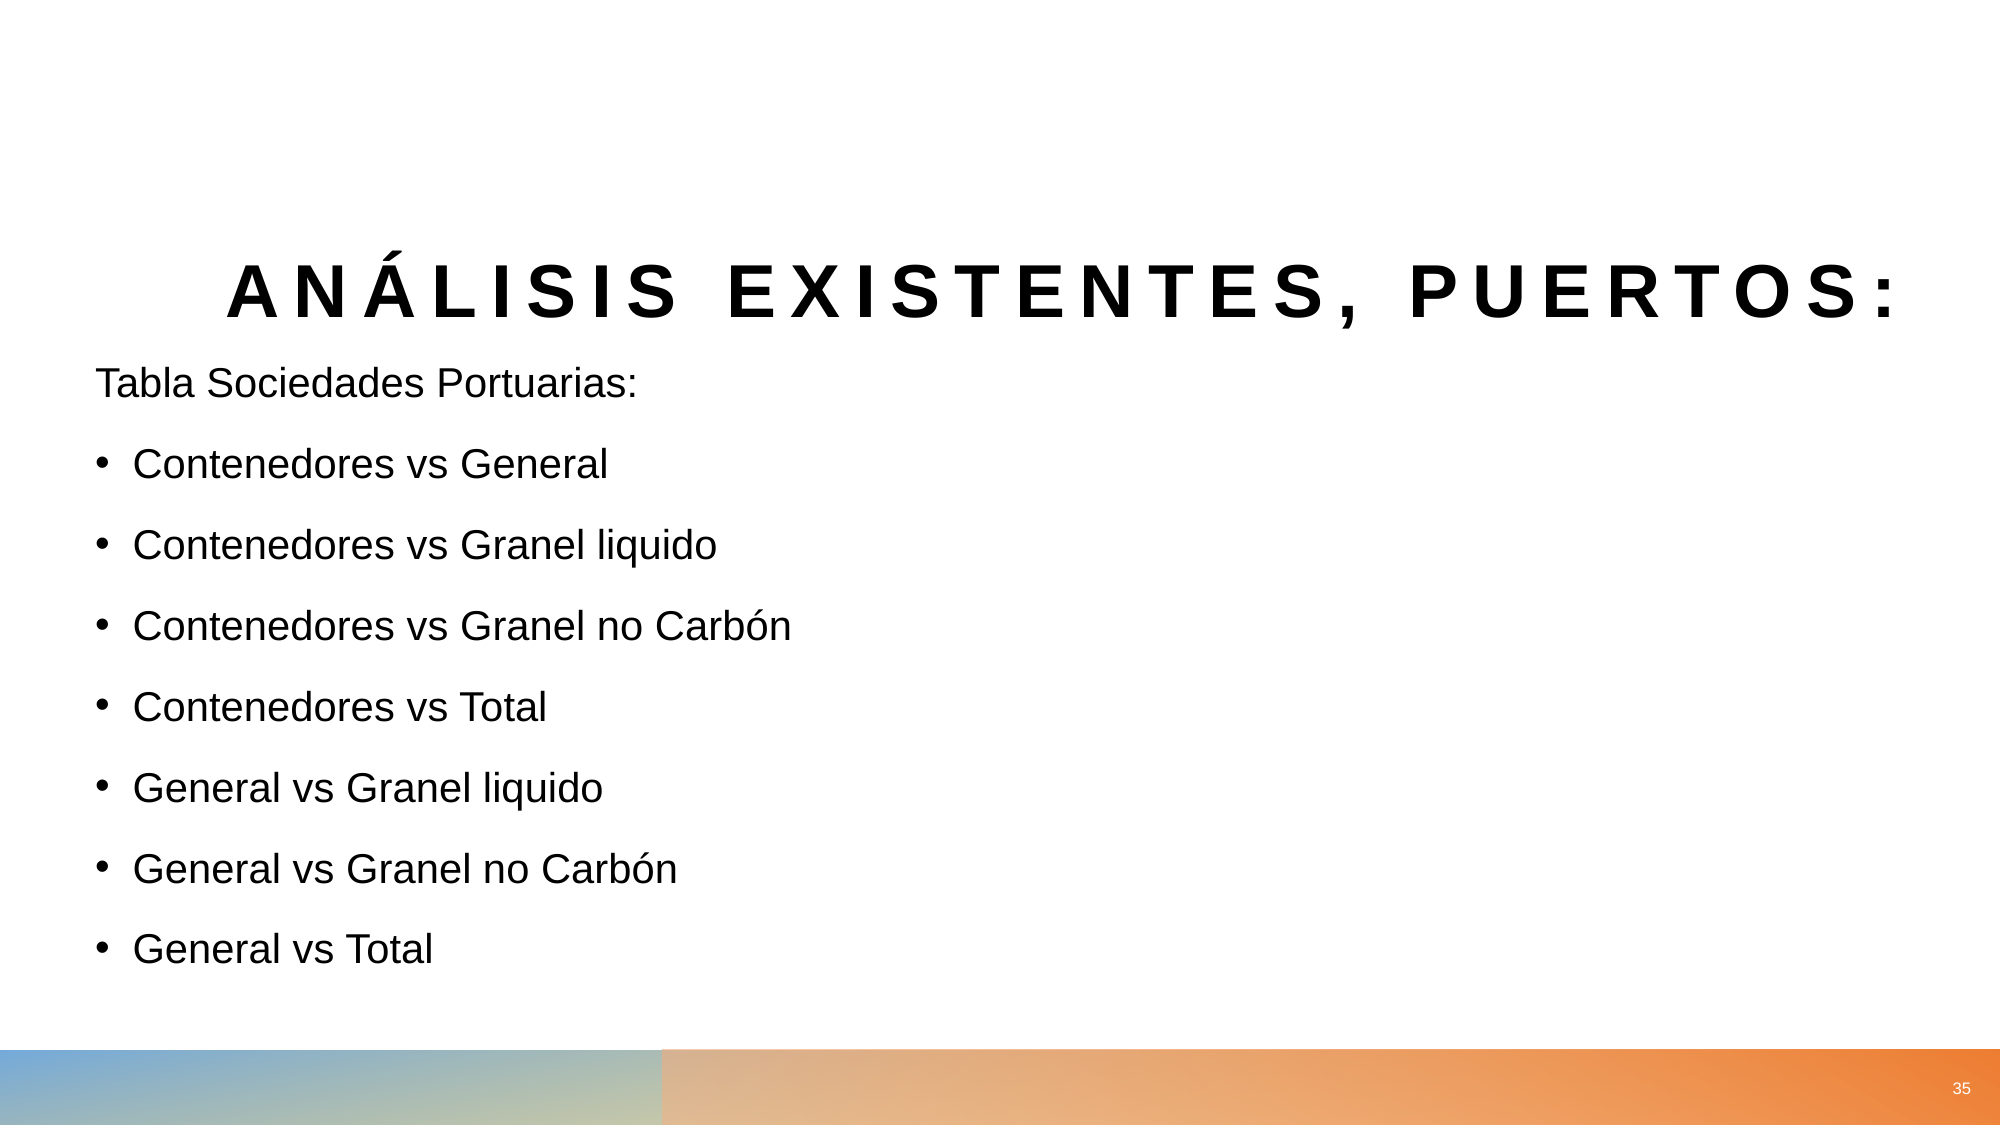

# Análisis existentes, PUERTOS:
Tabla Sociedades Portuarias:
Contenedores vs General
Contenedores vs Granel liquido
Contenedores vs Granel no Carbón
Contenedores vs Total
General vs Granel liquido
General vs Granel no Carbón
General vs Total

35